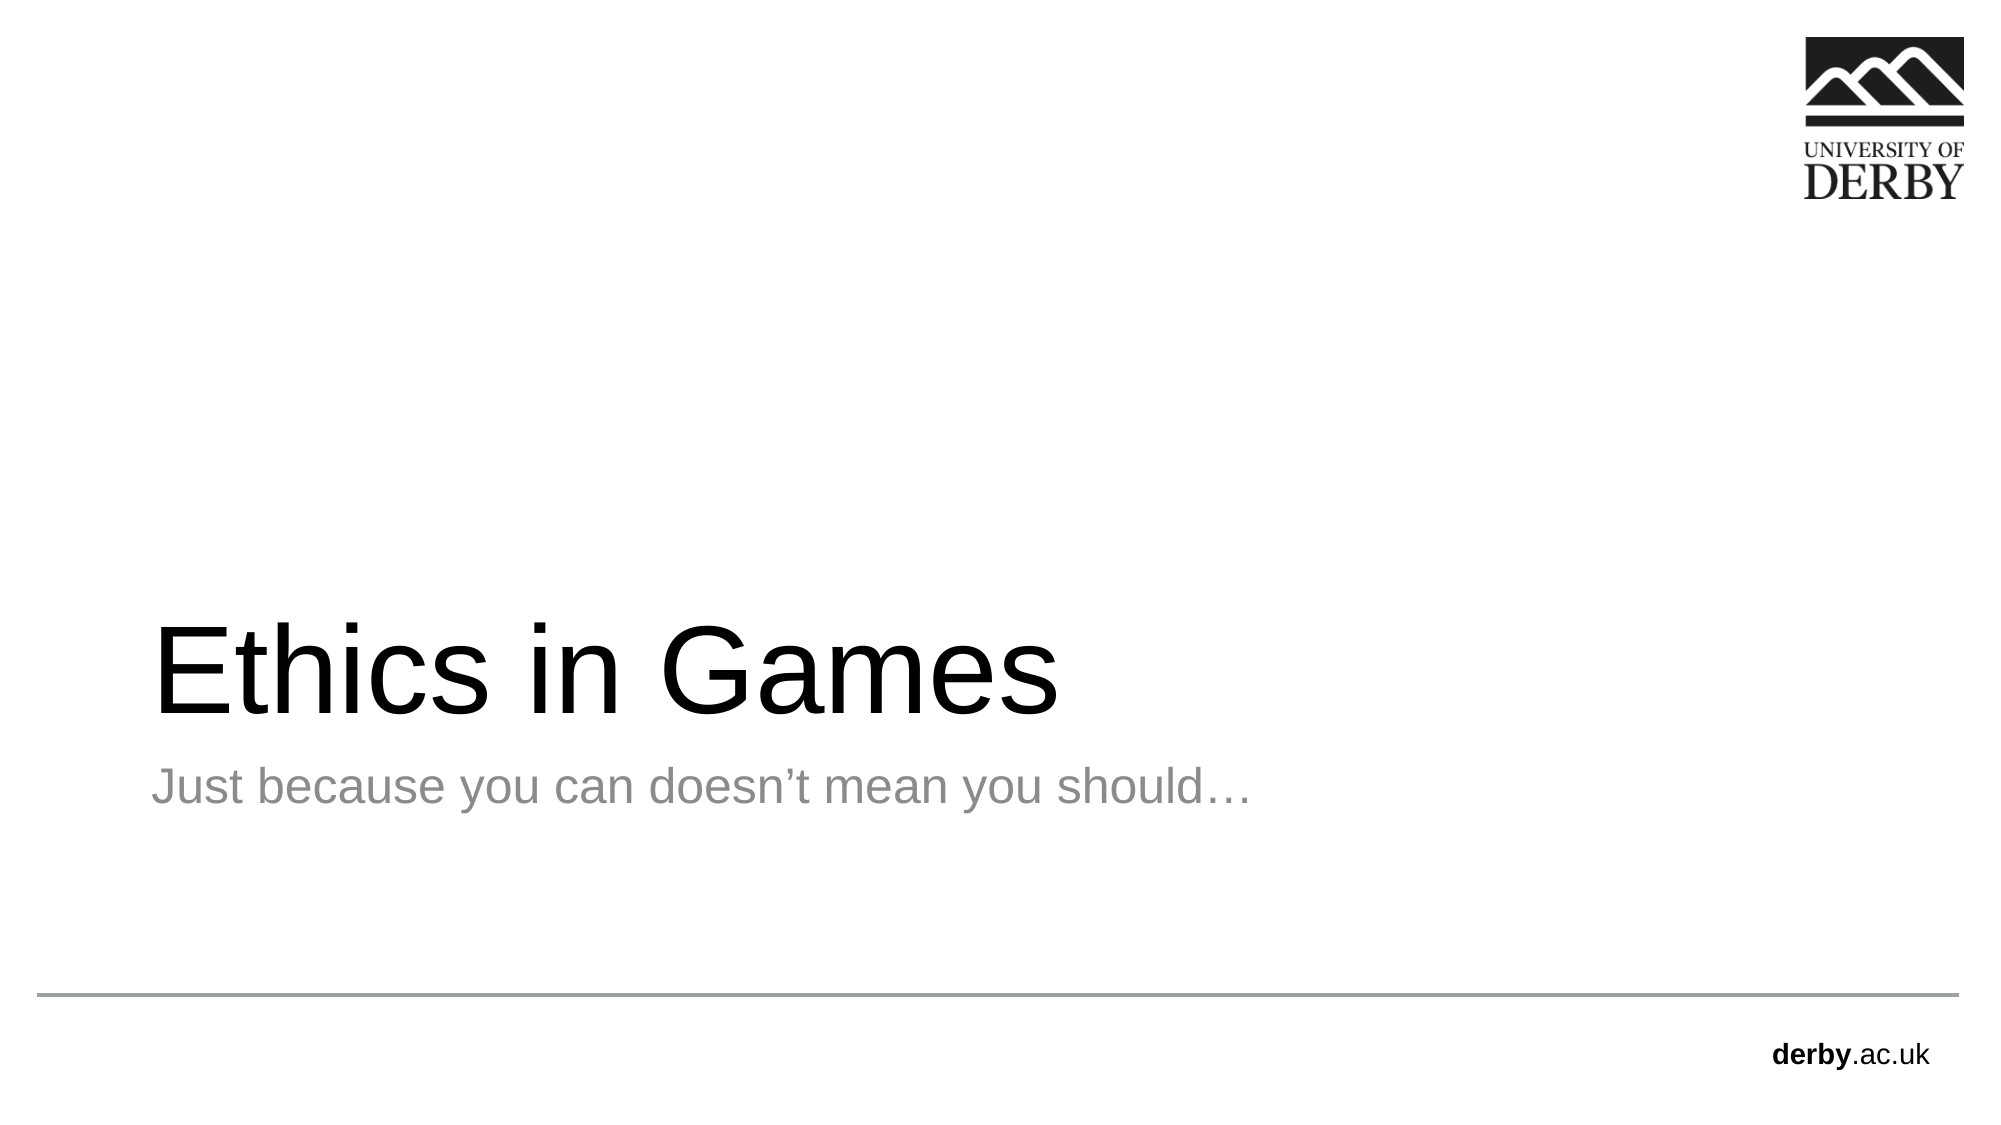

# Ethics in Games
Just because you can doesn’t mean you should…